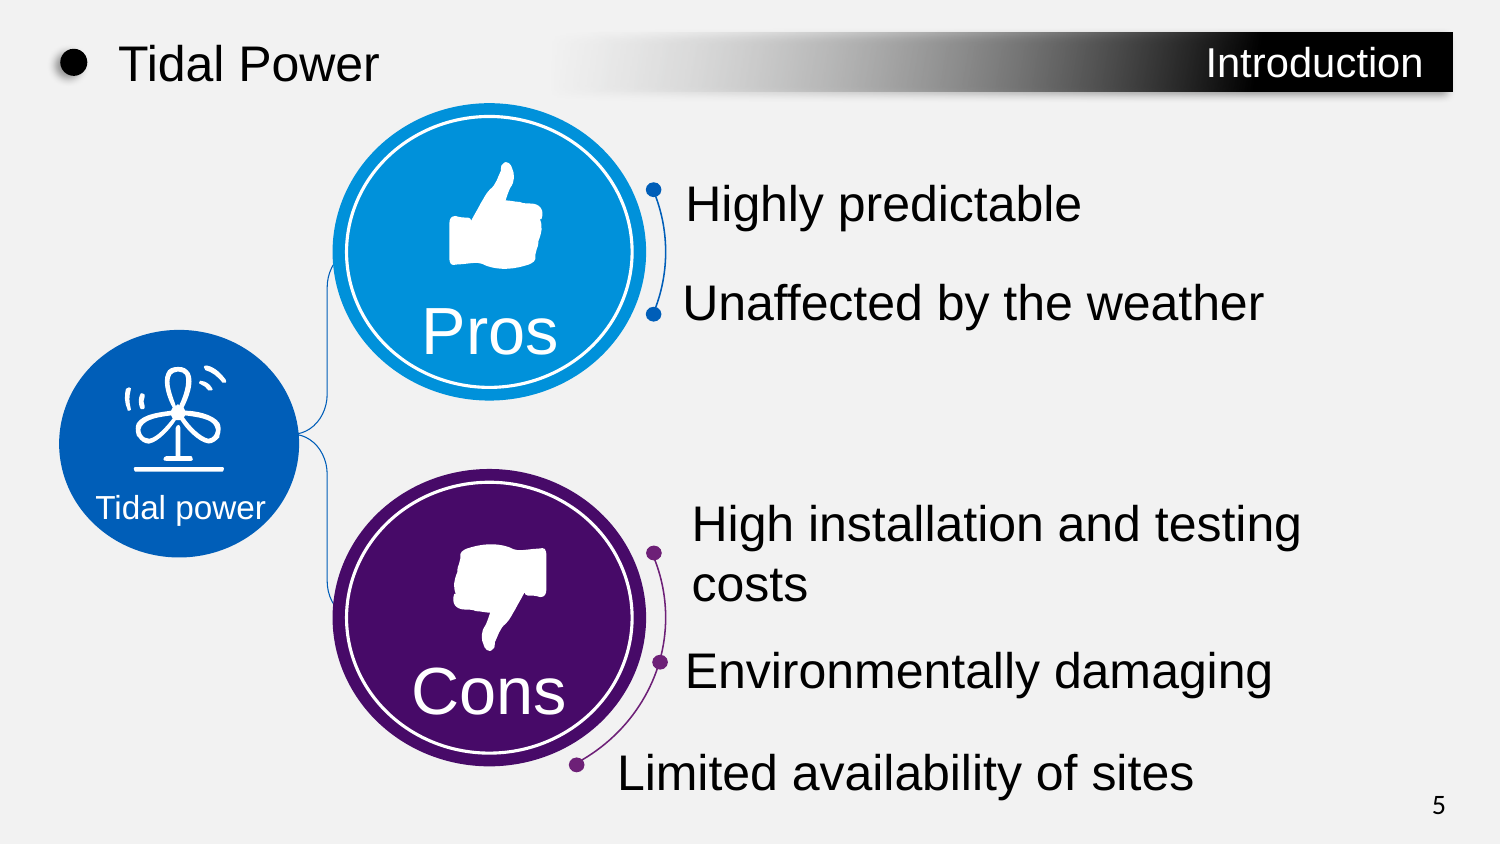

Tidal Power
Introduction

Highly predictable

Unaffected by the weather
Pros

Tidal power

High installation and testing costs

Cons
Limited availability of sites

Environmentally damaging

5